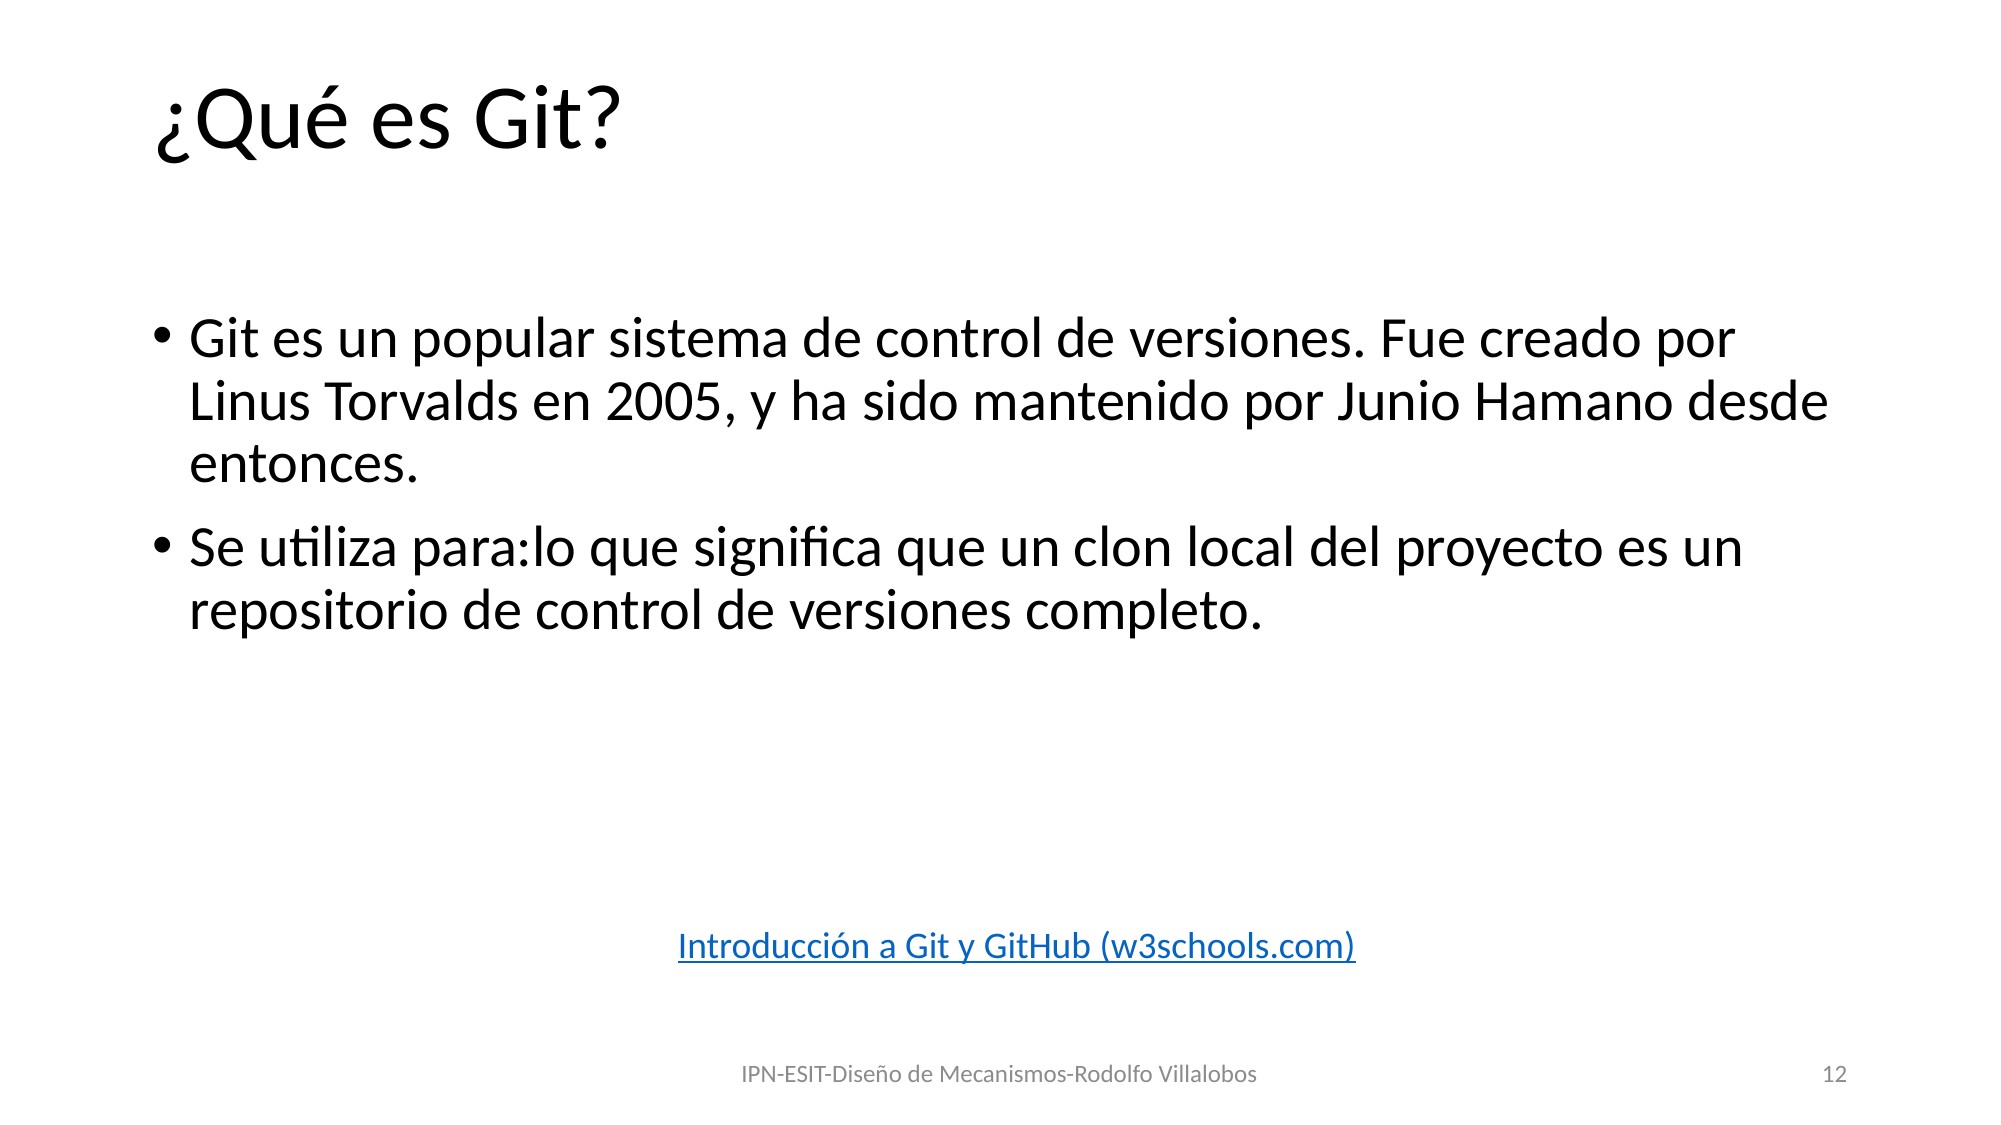

# ¿Qué es Git?

Git es un popular sistema de control de versiones. Fue creado por Linus Torvalds en 2005, y ha sido mantenido por Junio Hamano desde entonces.
Se utiliza para:lo que significa que un clon local del proyecto es un repositorio de control de versiones completo.

Introducción a Git y GitHub (w3schools.com)
IPN-ESIT-Diseño de Mecanismos-Rodolfo Villalobos
12